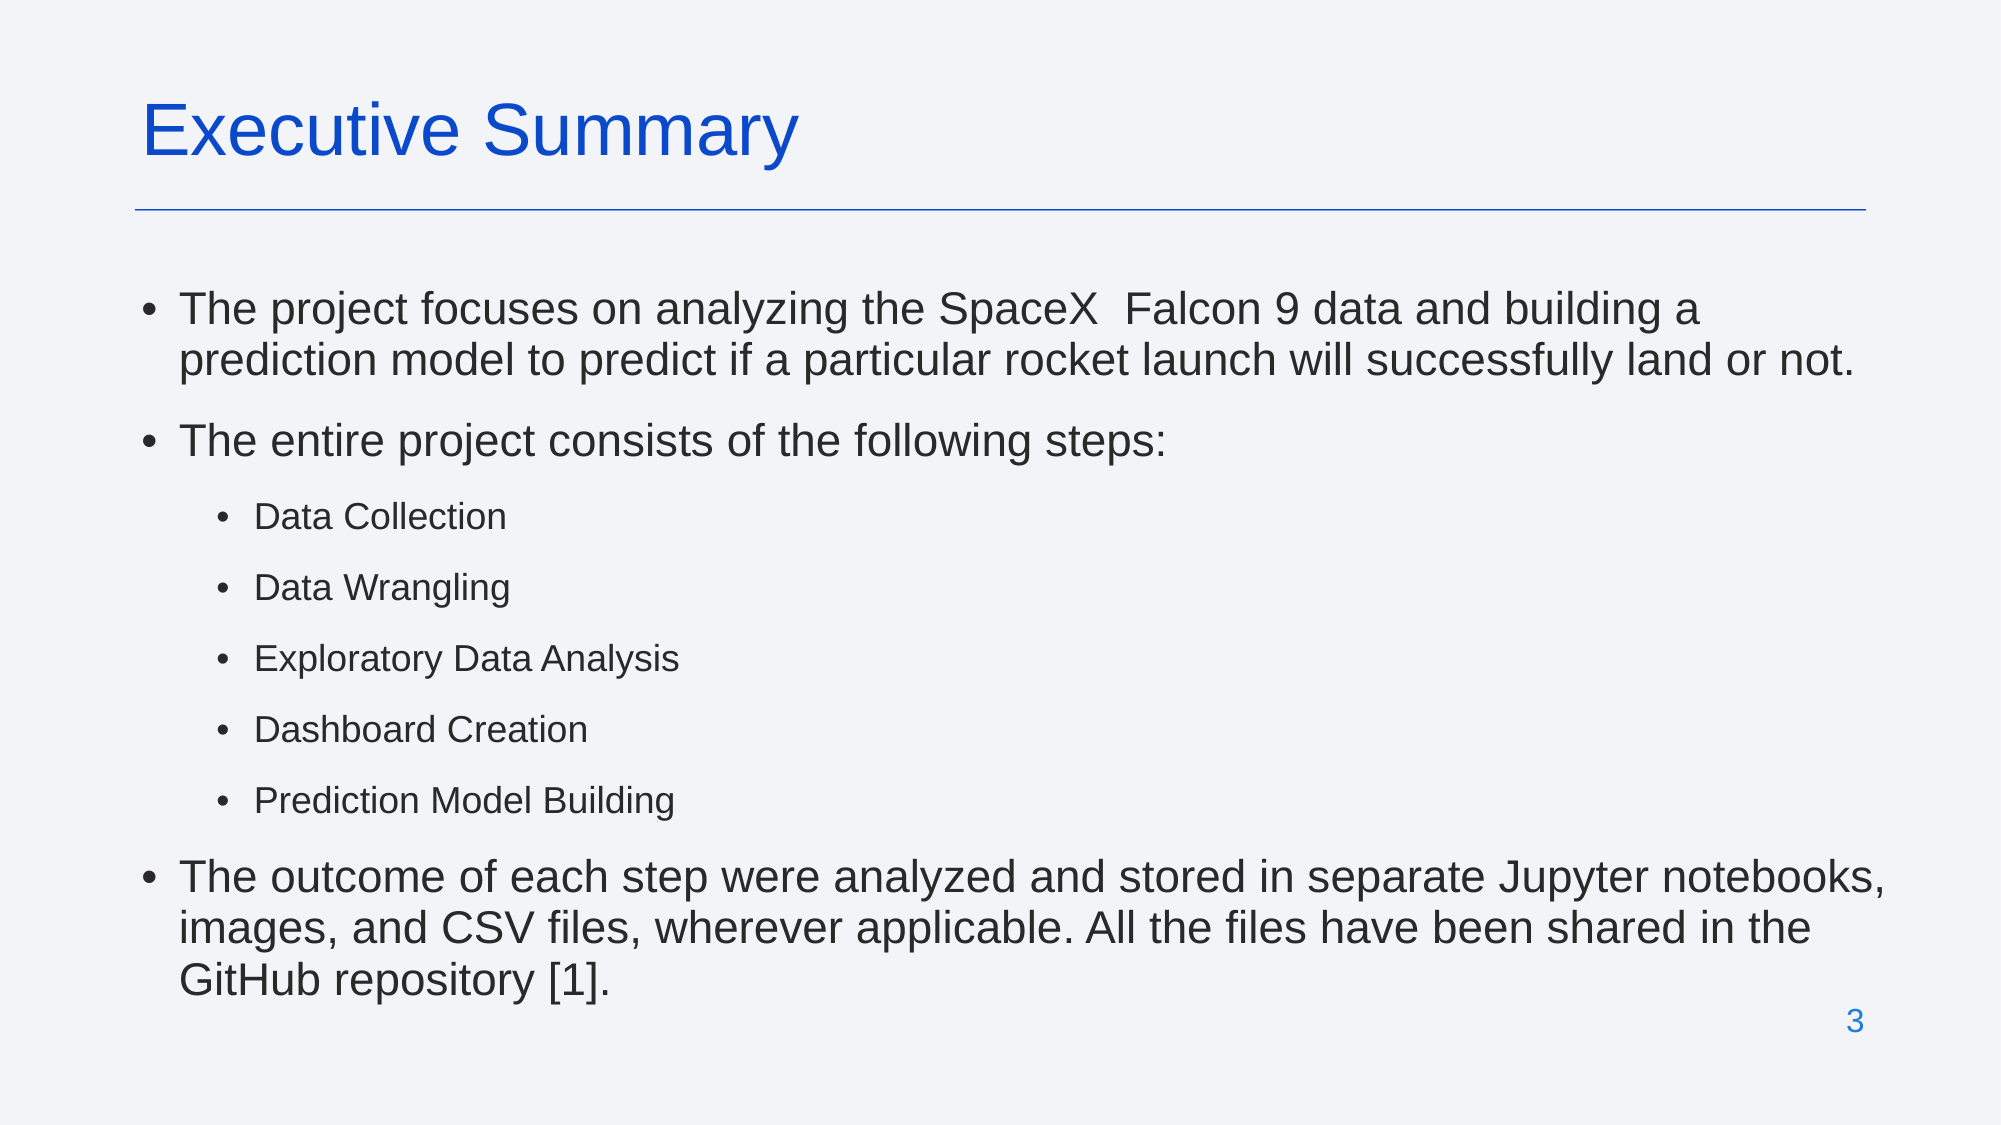

Executive Summary
The project focuses on analyzing the SpaceX  Falcon 9 data and building a prediction model to predict if a particular rocket launch will successfully land or not.
The entire project consists of the following steps:
Data Collection
Data Wrangling
Exploratory Data Analysis
Dashboard Creation
Prediction Model Building
The outcome of each step were analyzed and stored in separate Jupyter notebooks, images, and CSV files, wherever applicable. All the files have been shared in the GitHub repository [1].
3